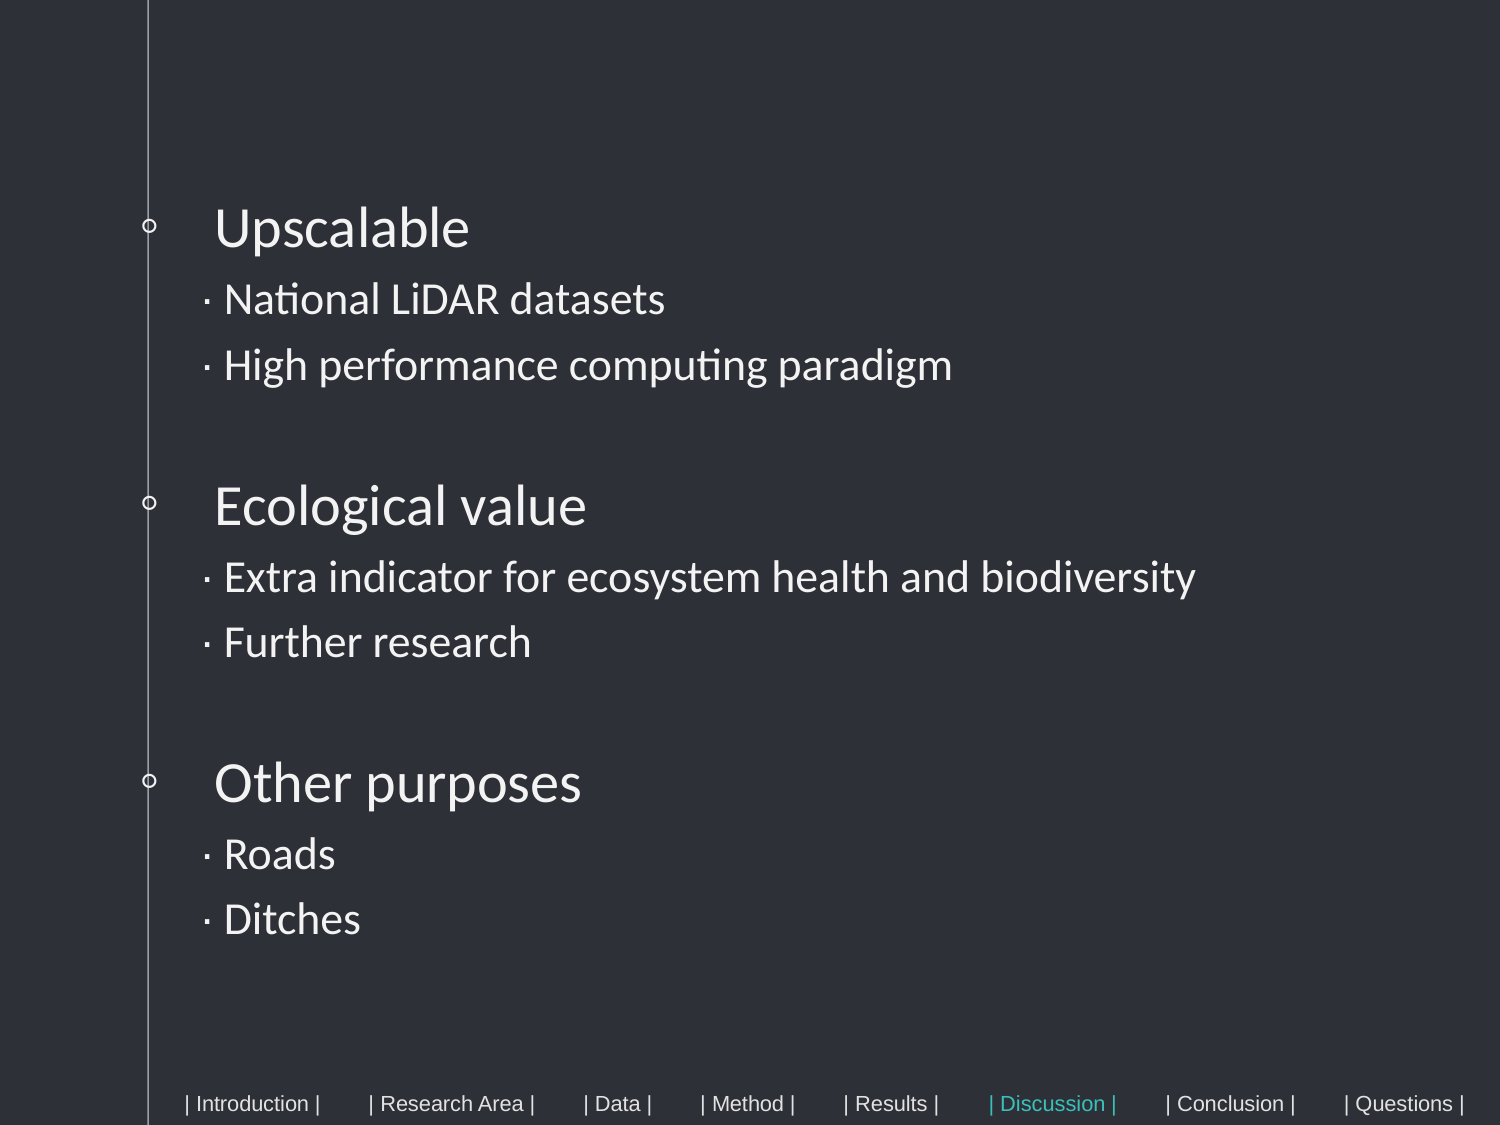

Upscalable
      ∙ National LiDAR datasets
      ∙ High performance computing paradigm

   Ecological value
      ∙ Extra indicator for ecosystem health and biodiversity
      ∙ Further research

   Other purposes
      ∙ Roads
      ∙ Ditches

| Introduction |        | Research Area |        | Data |        | Method |        | Results |        | Discussion |        | Conclusion |        | Questions |